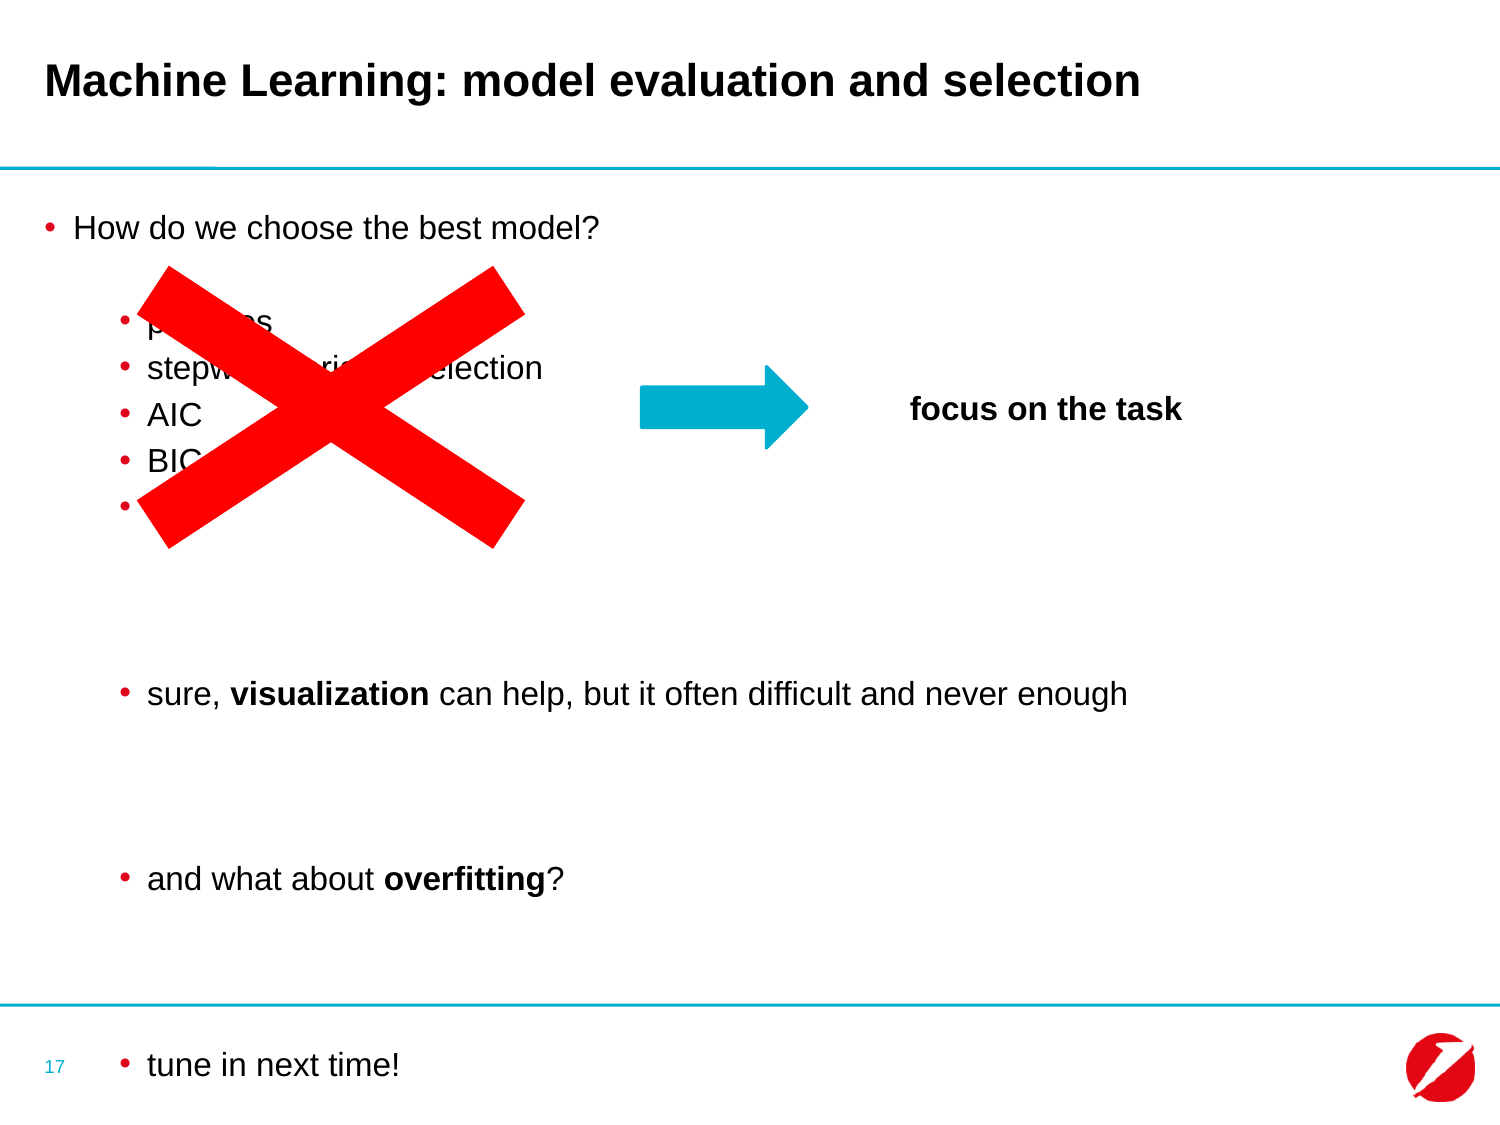

# Machine Learning: model evaluation and selection
How do we choose the best model?

p-values
stepwise variable selection
AIC
BIC
…

sure, visualization can help, but it often difficult and never enough

and what about overfitting?

tune in next time!

focus on the task
17